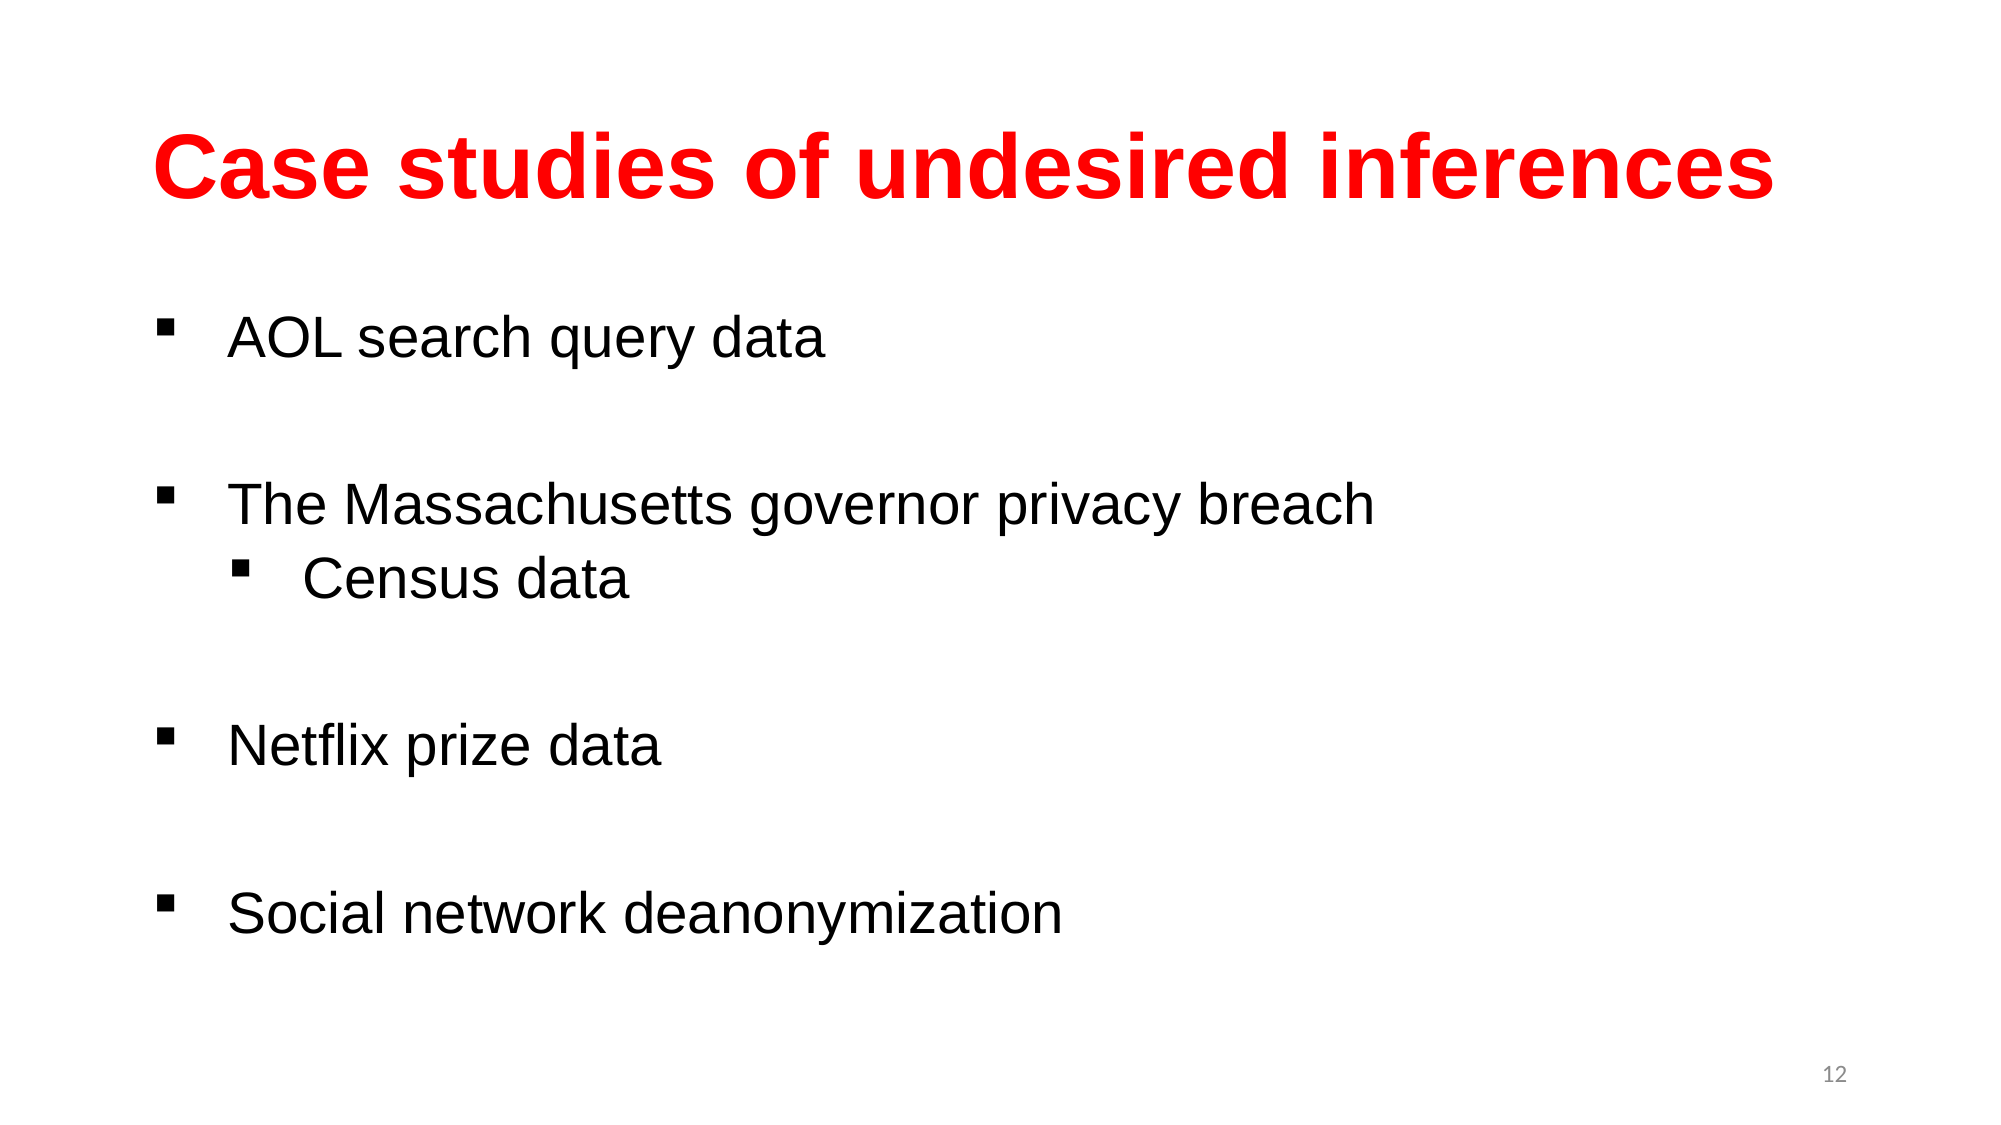

# Case studies of undesired inferences
AOL search query data

The Massachusetts governor privacy breach
Census data

Netflix prize data

Social network deanonymization

12